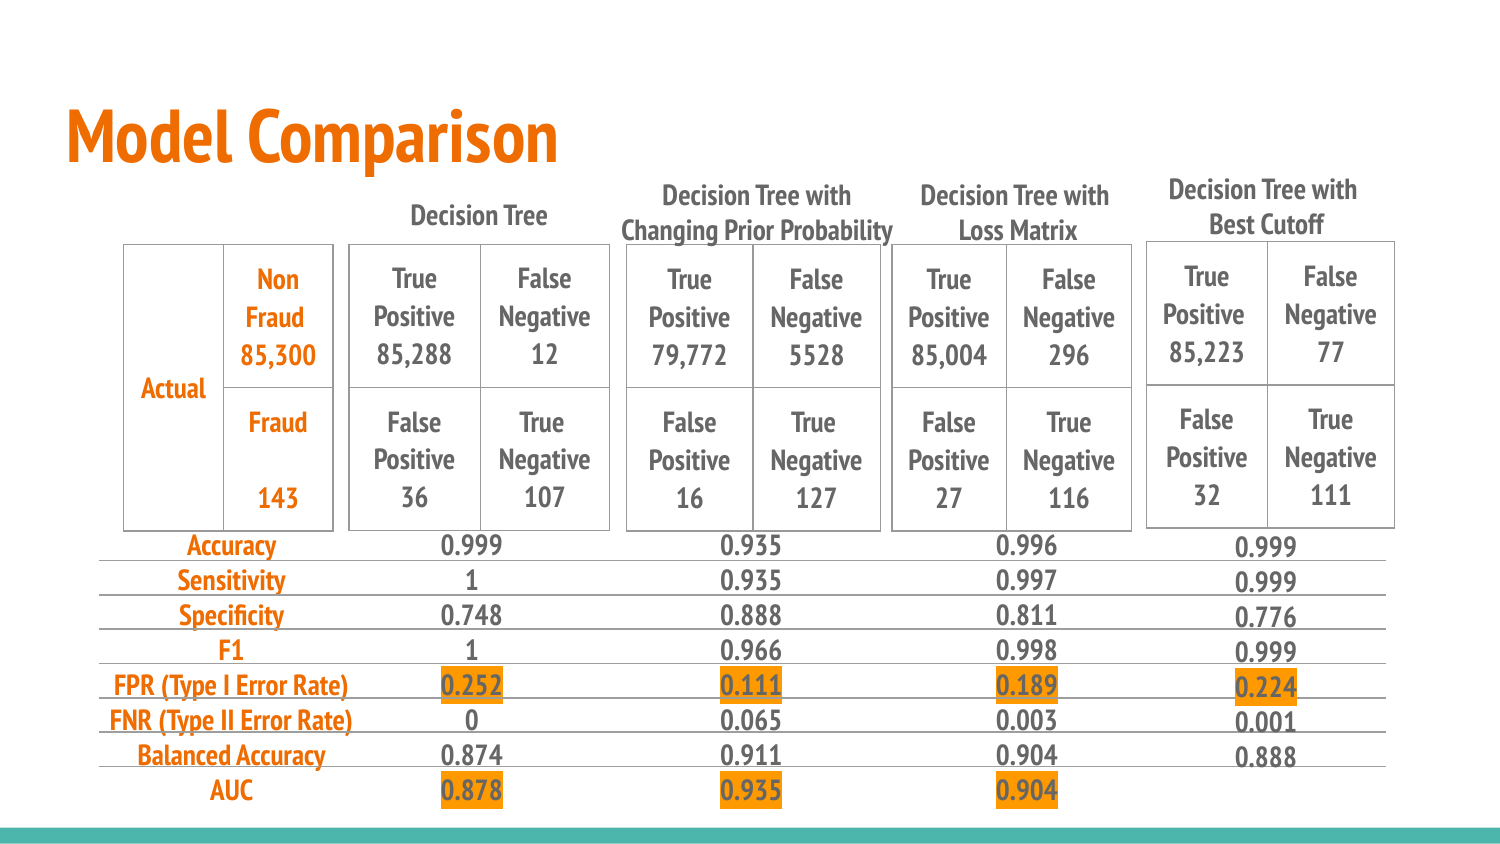

# Model Comparison
Decision Tree with
Best Cutoff
Decision Tree with Changing Prior Probability
Decision Tree with
Loss Matrix
Decision Tree
| True Positive 85,223 | False Negative 77 |
| --- | --- |
| False Positive 32 | True Negative 111 |
| True Positive 85,288 | False Negative 12 |
| --- | --- |
| False Positive 36 | True Negative 107 |
| Actual | Non Fraud 85,300 |
| --- | --- |
|  | Fraud 143 |
| True Positive 79,772 | False Negative 5528 |
| --- | --- |
| False Positive 16 | True Negative 127 |
| True Positive 85,004 | False Negative 296 |
| --- | --- |
| False Positive 27 | True Negative 116 |
Accuracy
Sensitivity
Specificity
F1
FPR (Type I Error Rate)
FNR (Type II Error Rate)
Balanced Accuracy
AUC
0.999
1
0.748
1
0.252
0
0.874
0.878
0.935
0.935
0.888
0.966
0.111
0.065
0.911
0.935
0.996
0.997
0.811
0.998
0.189
0.003
0.904
0.904
0.999
0.999
0.776
0.999
0.224
0.001
0.888